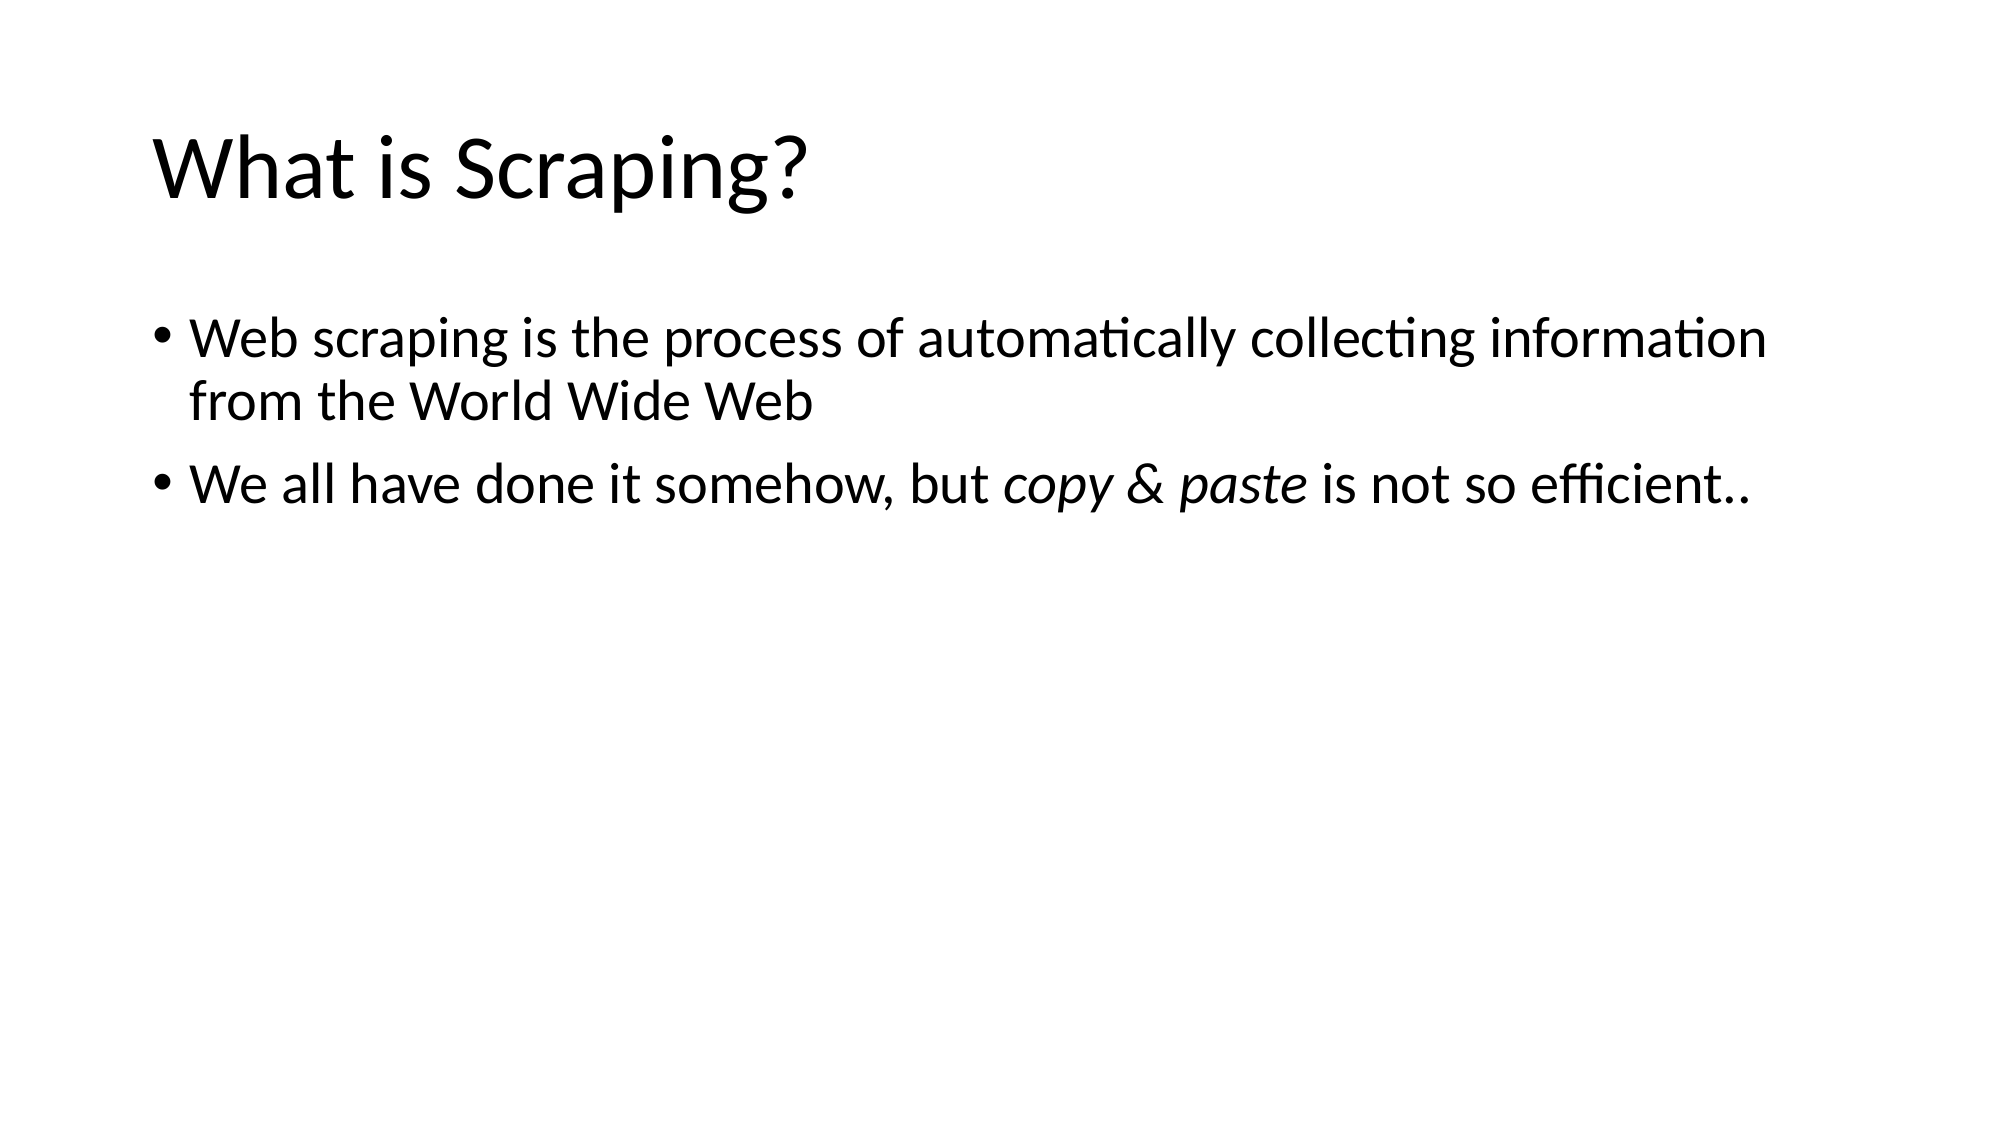

# What is Scraping?
Web scraping is the process of automatically collecting information from the World Wide Web
We all have done it somehow, but copy & paste is not so efficient..